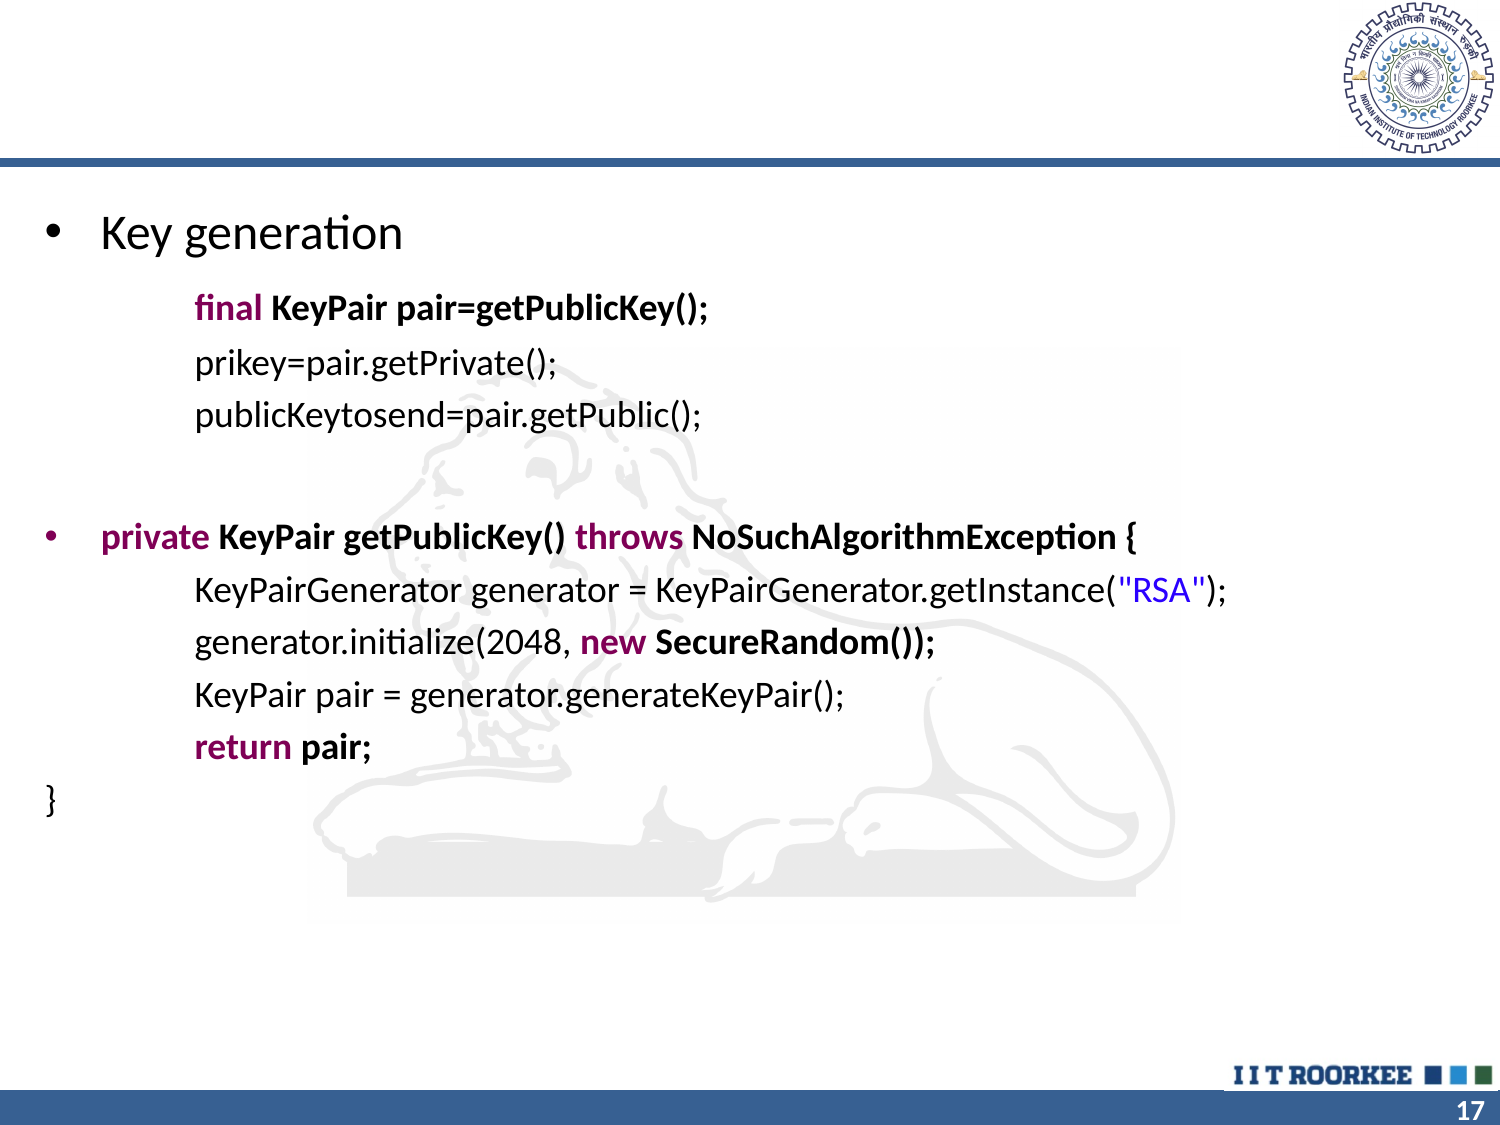

#
Key generation
	final KeyPair pair=getPublicKey();
             	prikey=pair.getPrivate();
	publicKeytosend=pair.getPublic();

private KeyPair getPublicKey() throws NoSuchAlgorithmException {
	KeyPairGenerator generator = KeyPairGenerator.getInstance("RSA");
	generator.initialize(2048, new SecureRandom());
	KeyPair pair = generator.generateKeyPair();
	return pair;
}